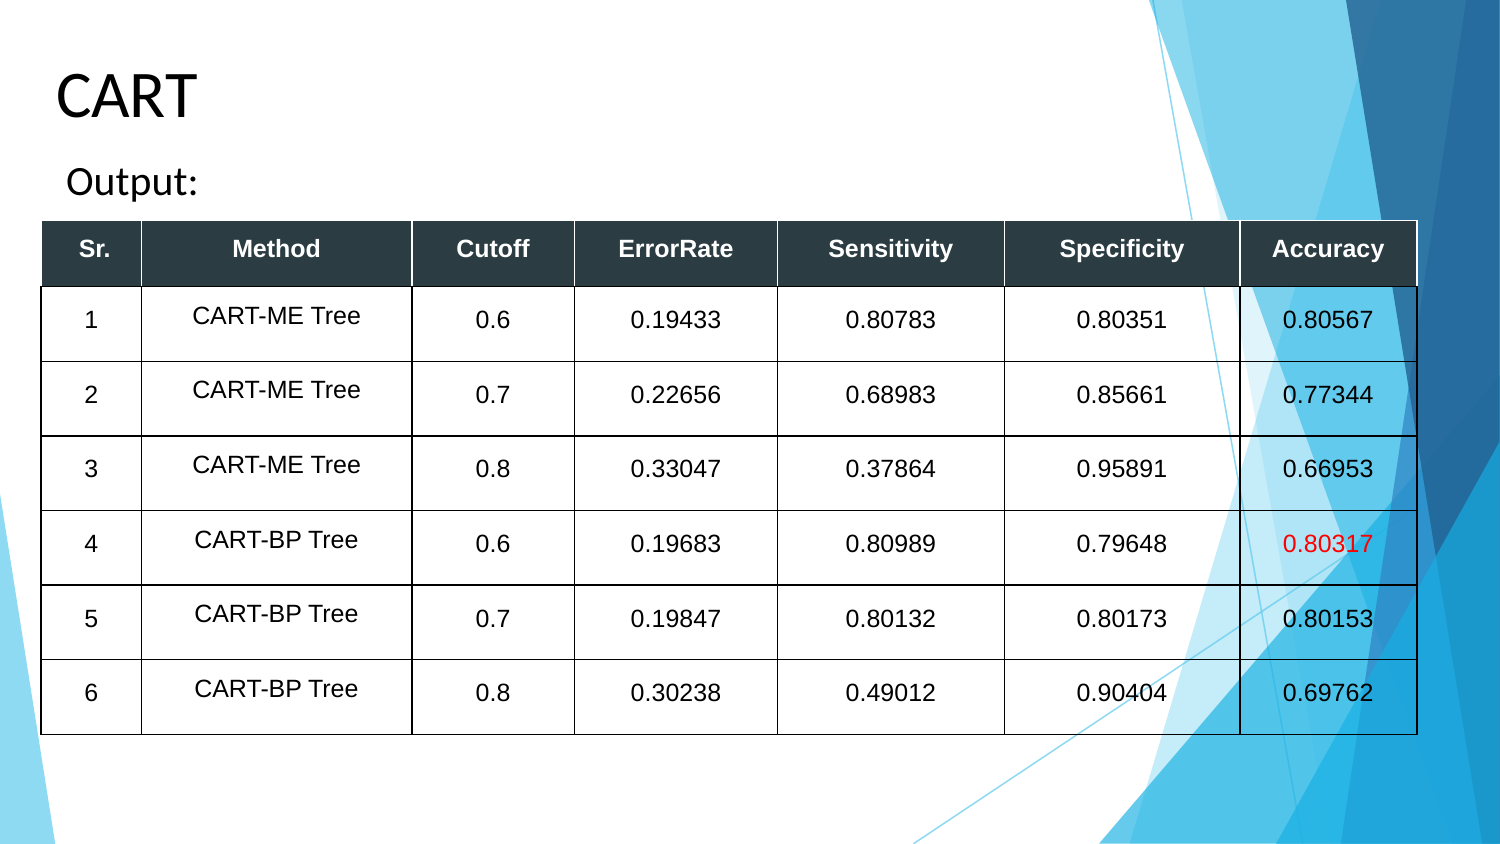

# CART
Output:
| Sr. | Method | Cutoff | ErrorRate | Sensitivity | Specificity | Accuracy |
| --- | --- | --- | --- | --- | --- | --- |
| 1 | CART-ME Tree | 0.6 | 0.19433 | 0.80783 | 0.80351 | 0.80567 |
| 2 | CART-ME Tree | 0.7 | 0.22656 | 0.68983 | 0.85661 | 0.77344 |
| 3 | CART-ME Tree | 0.8 | 0.33047 | 0.37864 | 0.95891 | 0.66953 |
| 4 | CART-BP Tree | 0.6 | 0.19683 | 0.80989 | 0.79648 | 0.80317 |
| 5 | CART-BP Tree | 0.7 | 0.19847 | 0.80132 | 0.80173 | 0.80153 |
| 6 | CART-BP Tree | 0.8 | 0.30238 | 0.49012 | 0.90404 | 0.69762 |